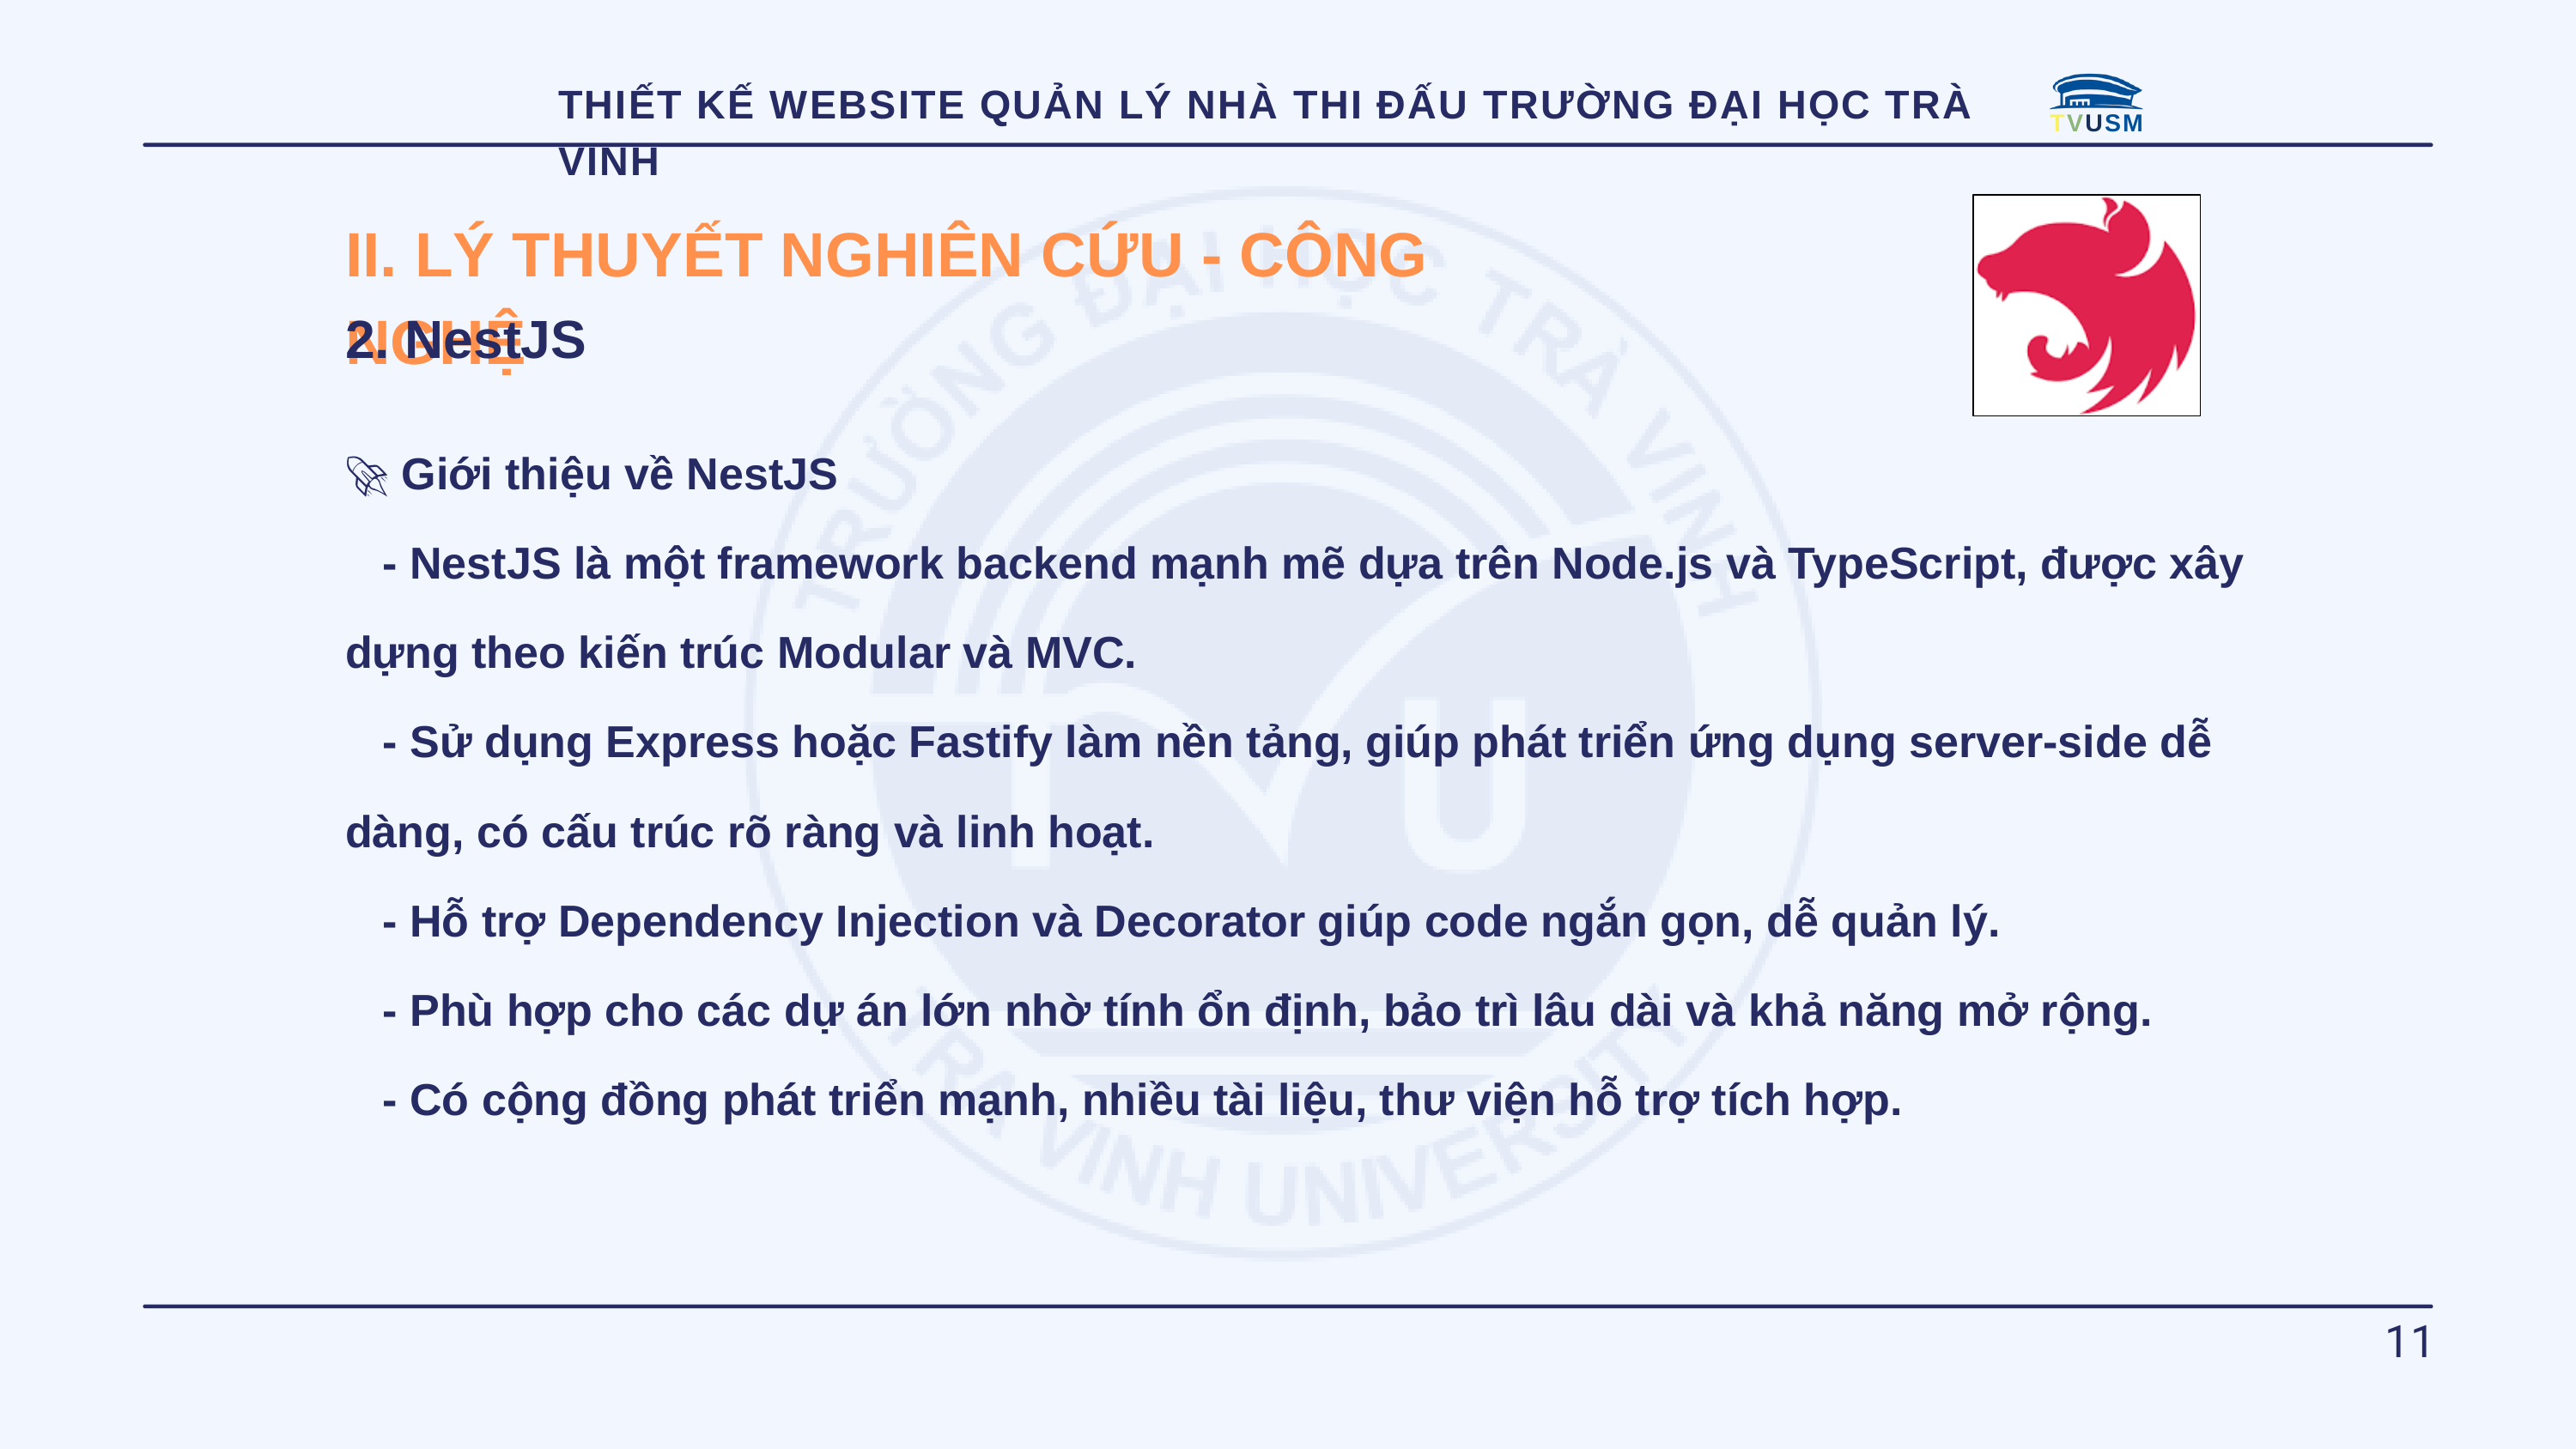

TVUSM
THIẾT KẾ WEBSITE QUẢN LÝ NHÀ THI ĐẤU TRƯỜNG ĐẠI HỌC TRÀ VINH

II. LÝ THUYẾT NGHIÊN CỨU - CÔNG NGHỆ
2. NestJS
🚀 Giới thiệu về NestJS
   - NestJS là một framework backend mạnh mẽ dựa trên Node.js và TypeScript, được xây dựng theo kiến trúc Modular và MVC.
   - Sử dụng Express hoặc Fastify làm nền tảng, giúp phát triển ứng dụng server-side dễ dàng, có cấu trúc rõ ràng và linh hoạt.
   - Hỗ trợ Dependency Injection và Decorator giúp code ngắn gọn, dễ quản lý.
   - Phù hợp cho các dự án lớn nhờ tính ổn định, bảo trì lâu dài và khả năng mở rộng.
   - Có cộng đồng phát triển mạnh, nhiều tài liệu, thư viện hỗ trợ tích hợp.

11